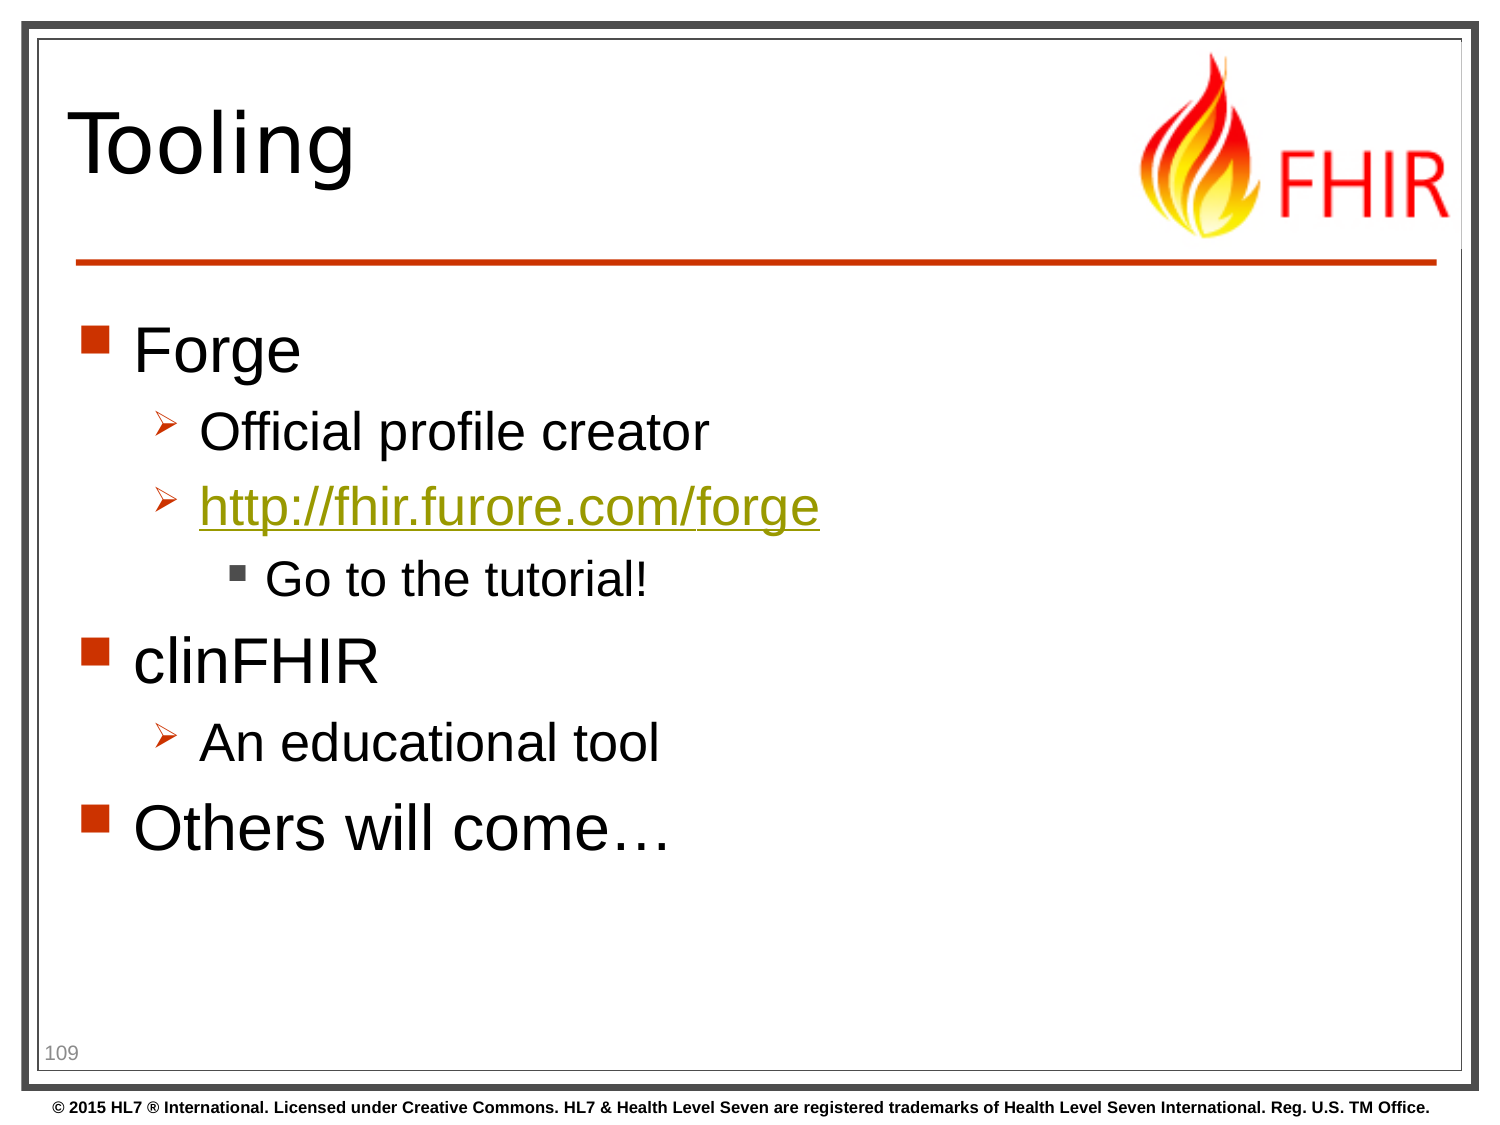

# Tooling
Forge
Official profile creator
http://fhir.furore.com/forge
Go to the tutorial!
clinFHIR
An educational tool
Others will come…
109